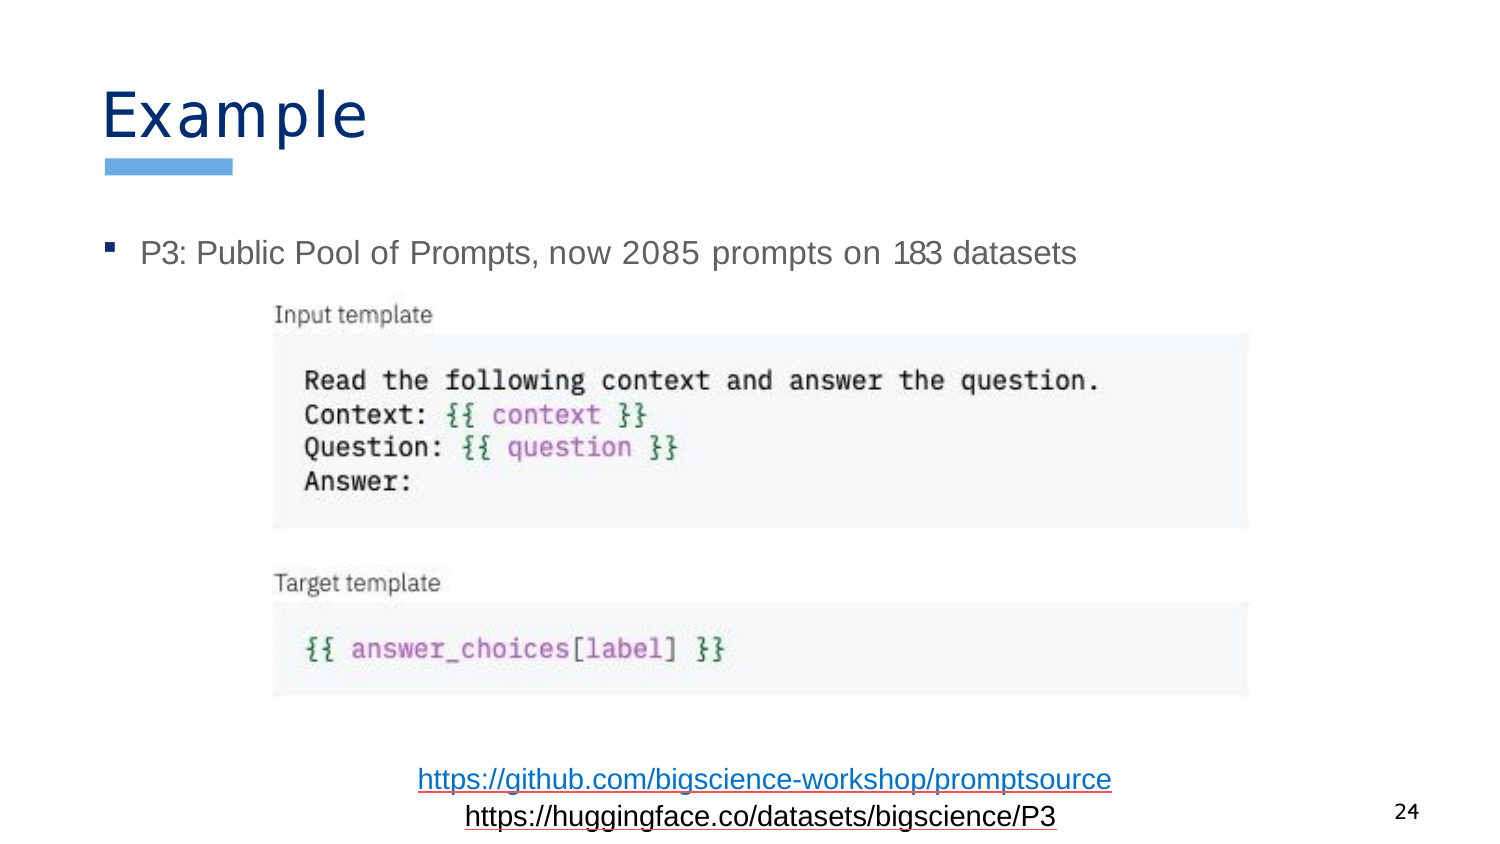

# Example
P3: Public Pool of Prompts, now 2085 prompts on 183 datasets

https://github.com/bigscience-workshop/promptsource
https://huggingface.co/datasets/bigscience/P3